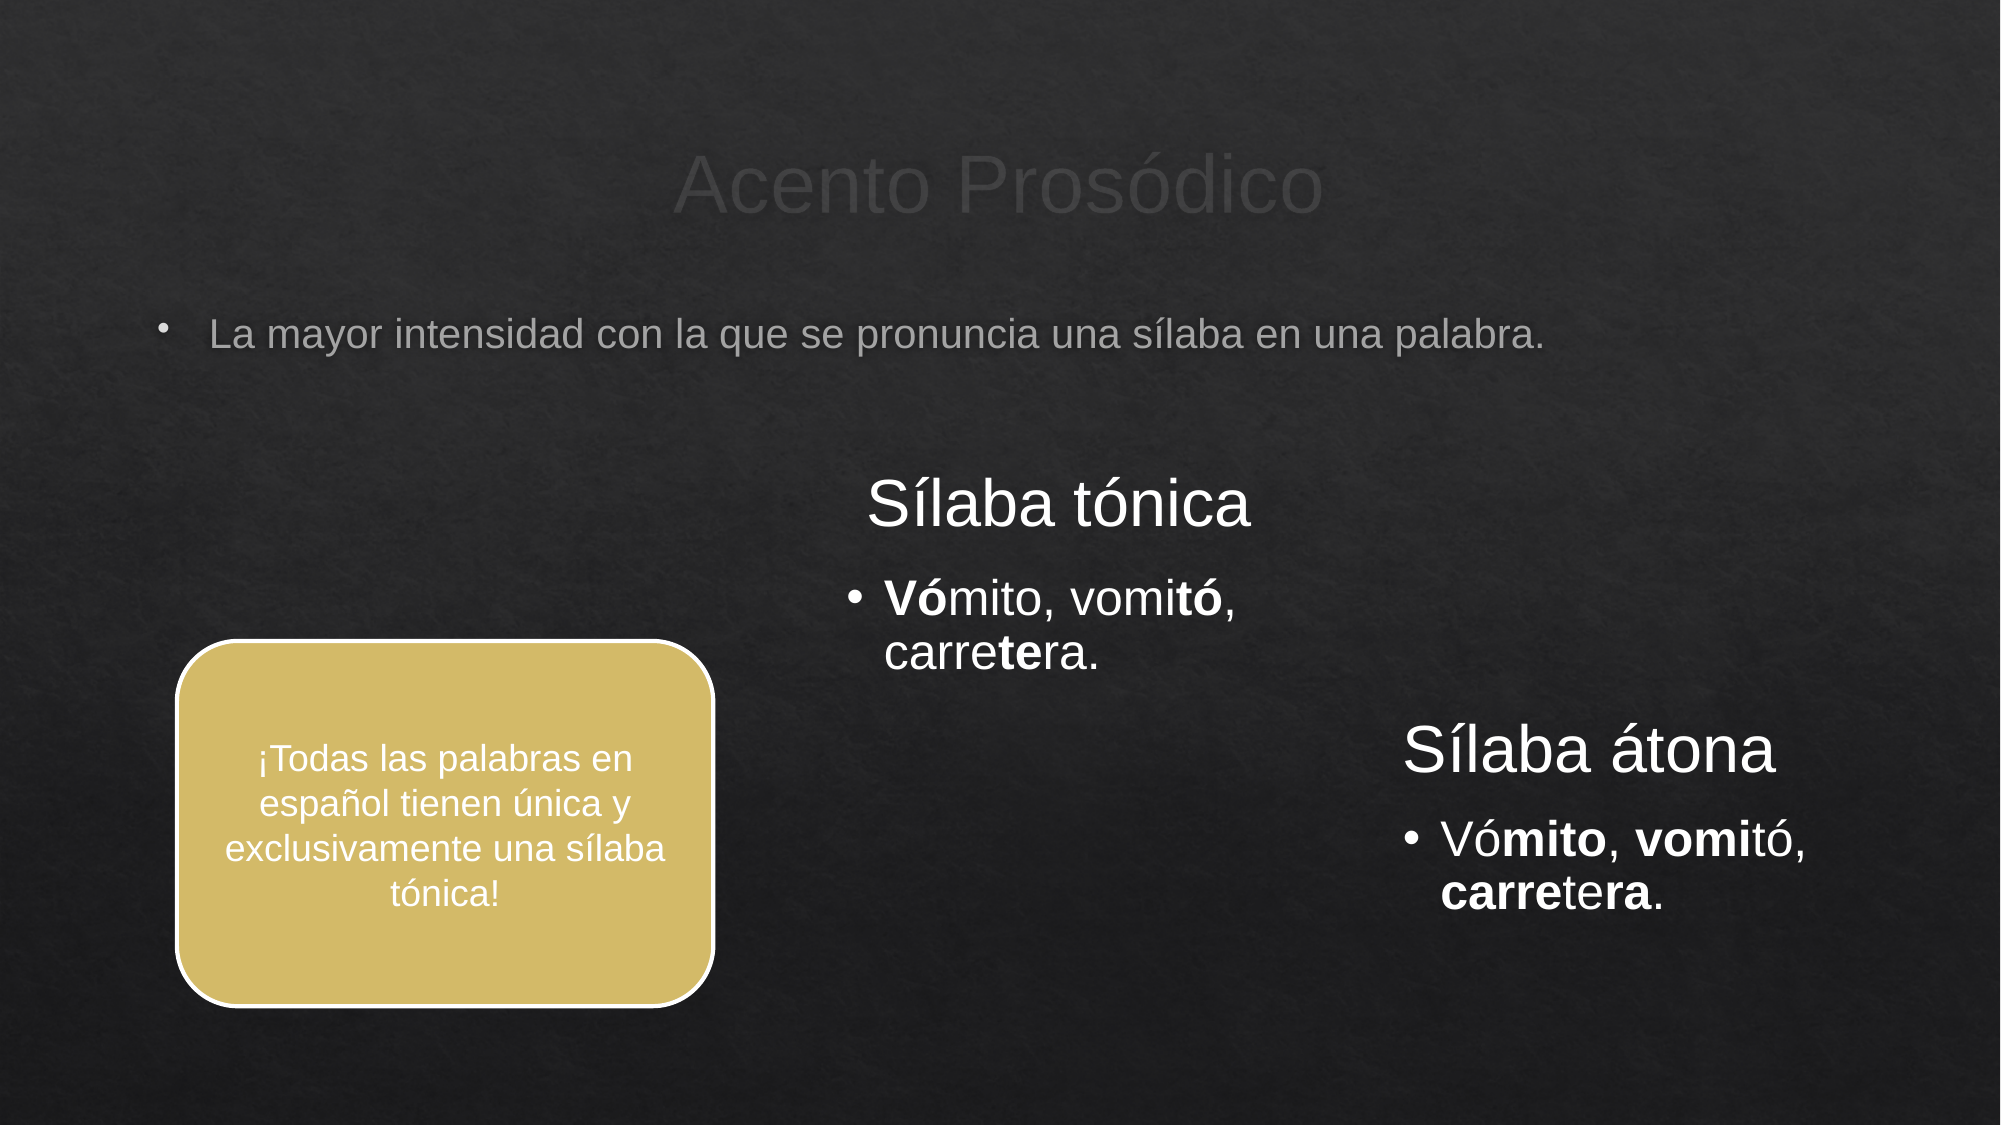

# Acento Prosódico
La mayor intensidad con la que se pronuncia una sílaba en una palabra.

Sílaba tónica
Vómito, vomitó, carretera.
¡Todas las palabras en español tienen única y exclusivamente una sílaba tónica!
Sílaba átona
Vómito, vomitó, carretera.